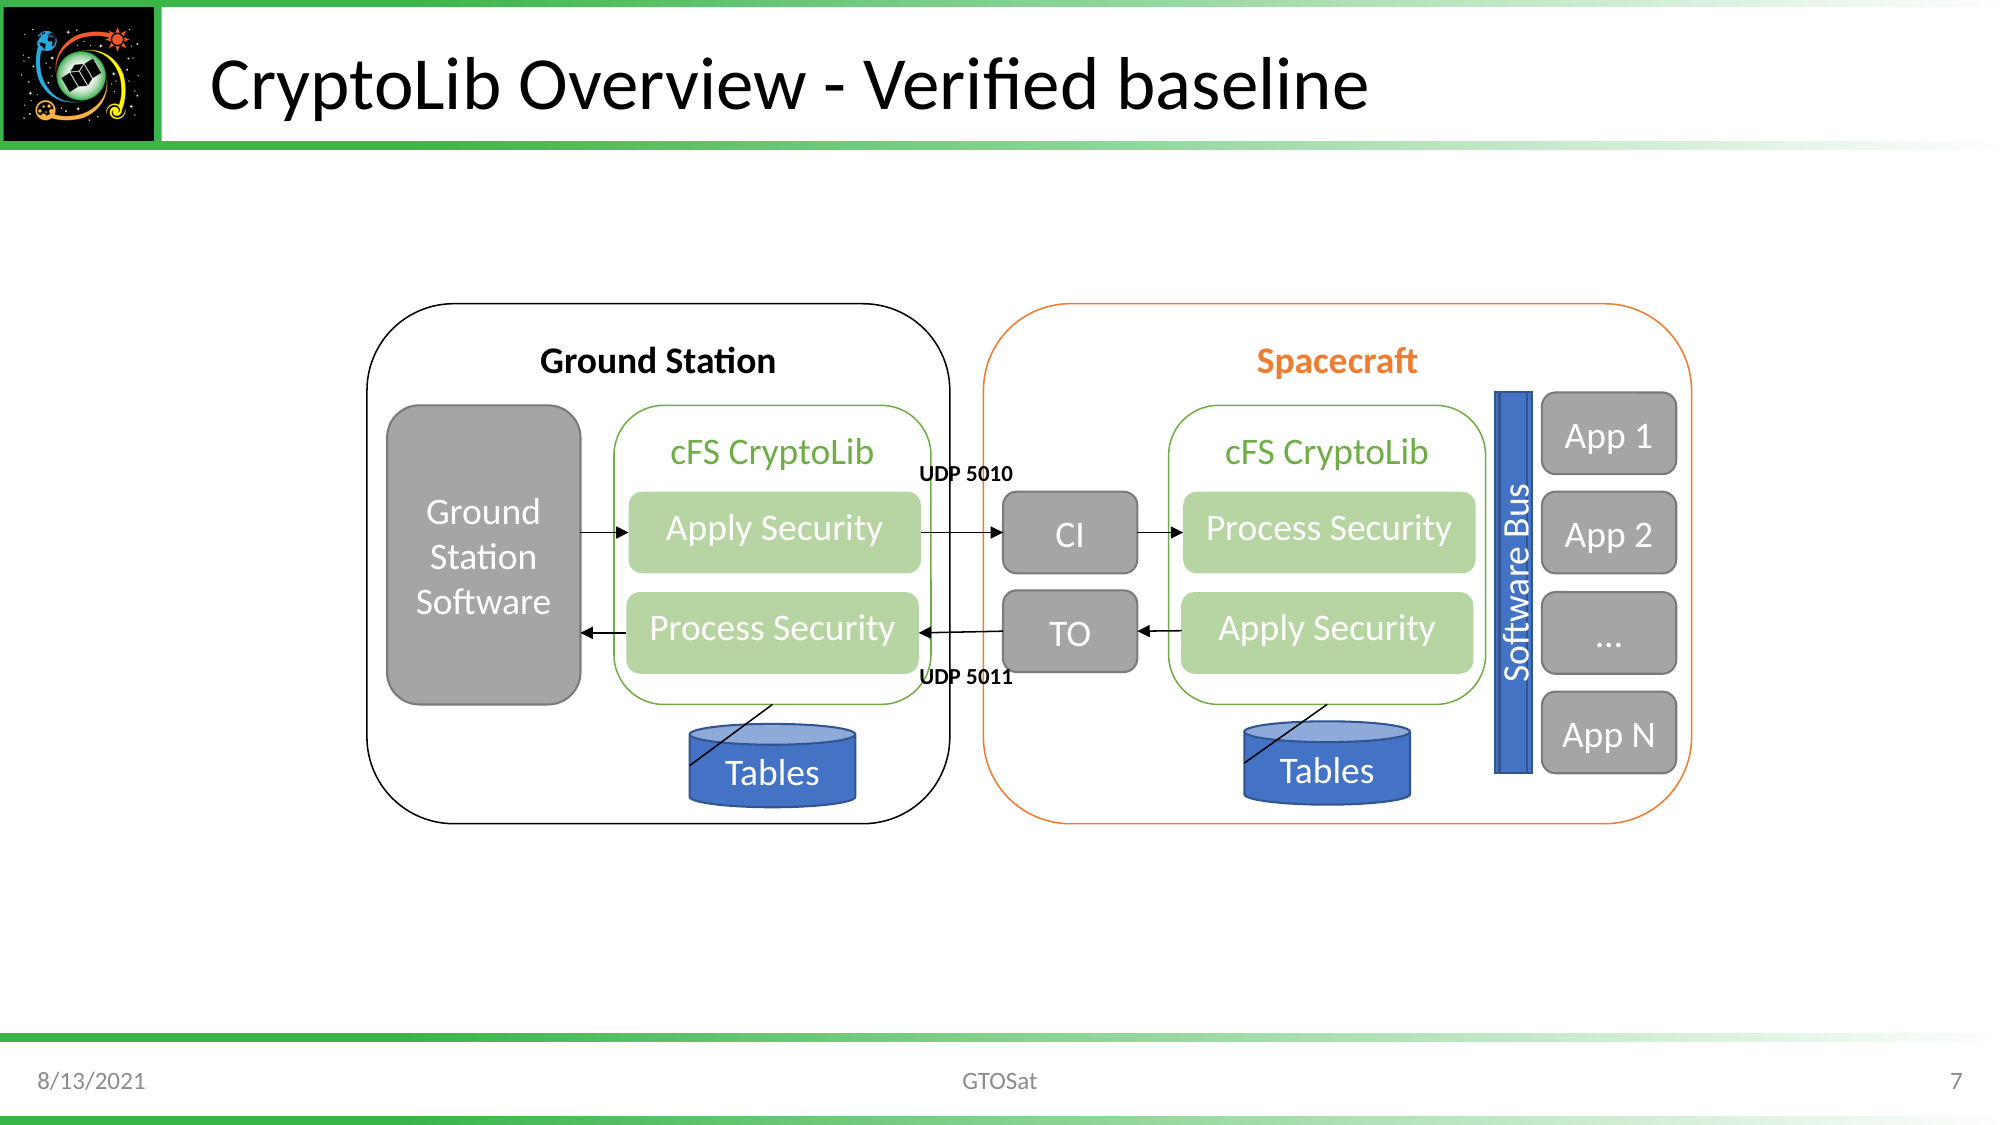

# CryptoLib Overview - Verified baseline
Ground Station
Spacecraft
Software Bus
App 1
Ground Station Software
cFS CryptoLib
cFS CryptoLib
UDP 5010
Apply Security
Process Security
CI
App 2
TO
Process Security
Apply Security
…
UDP 5011
App N
Tables
Tables
8/13/2021
7
GTOSat